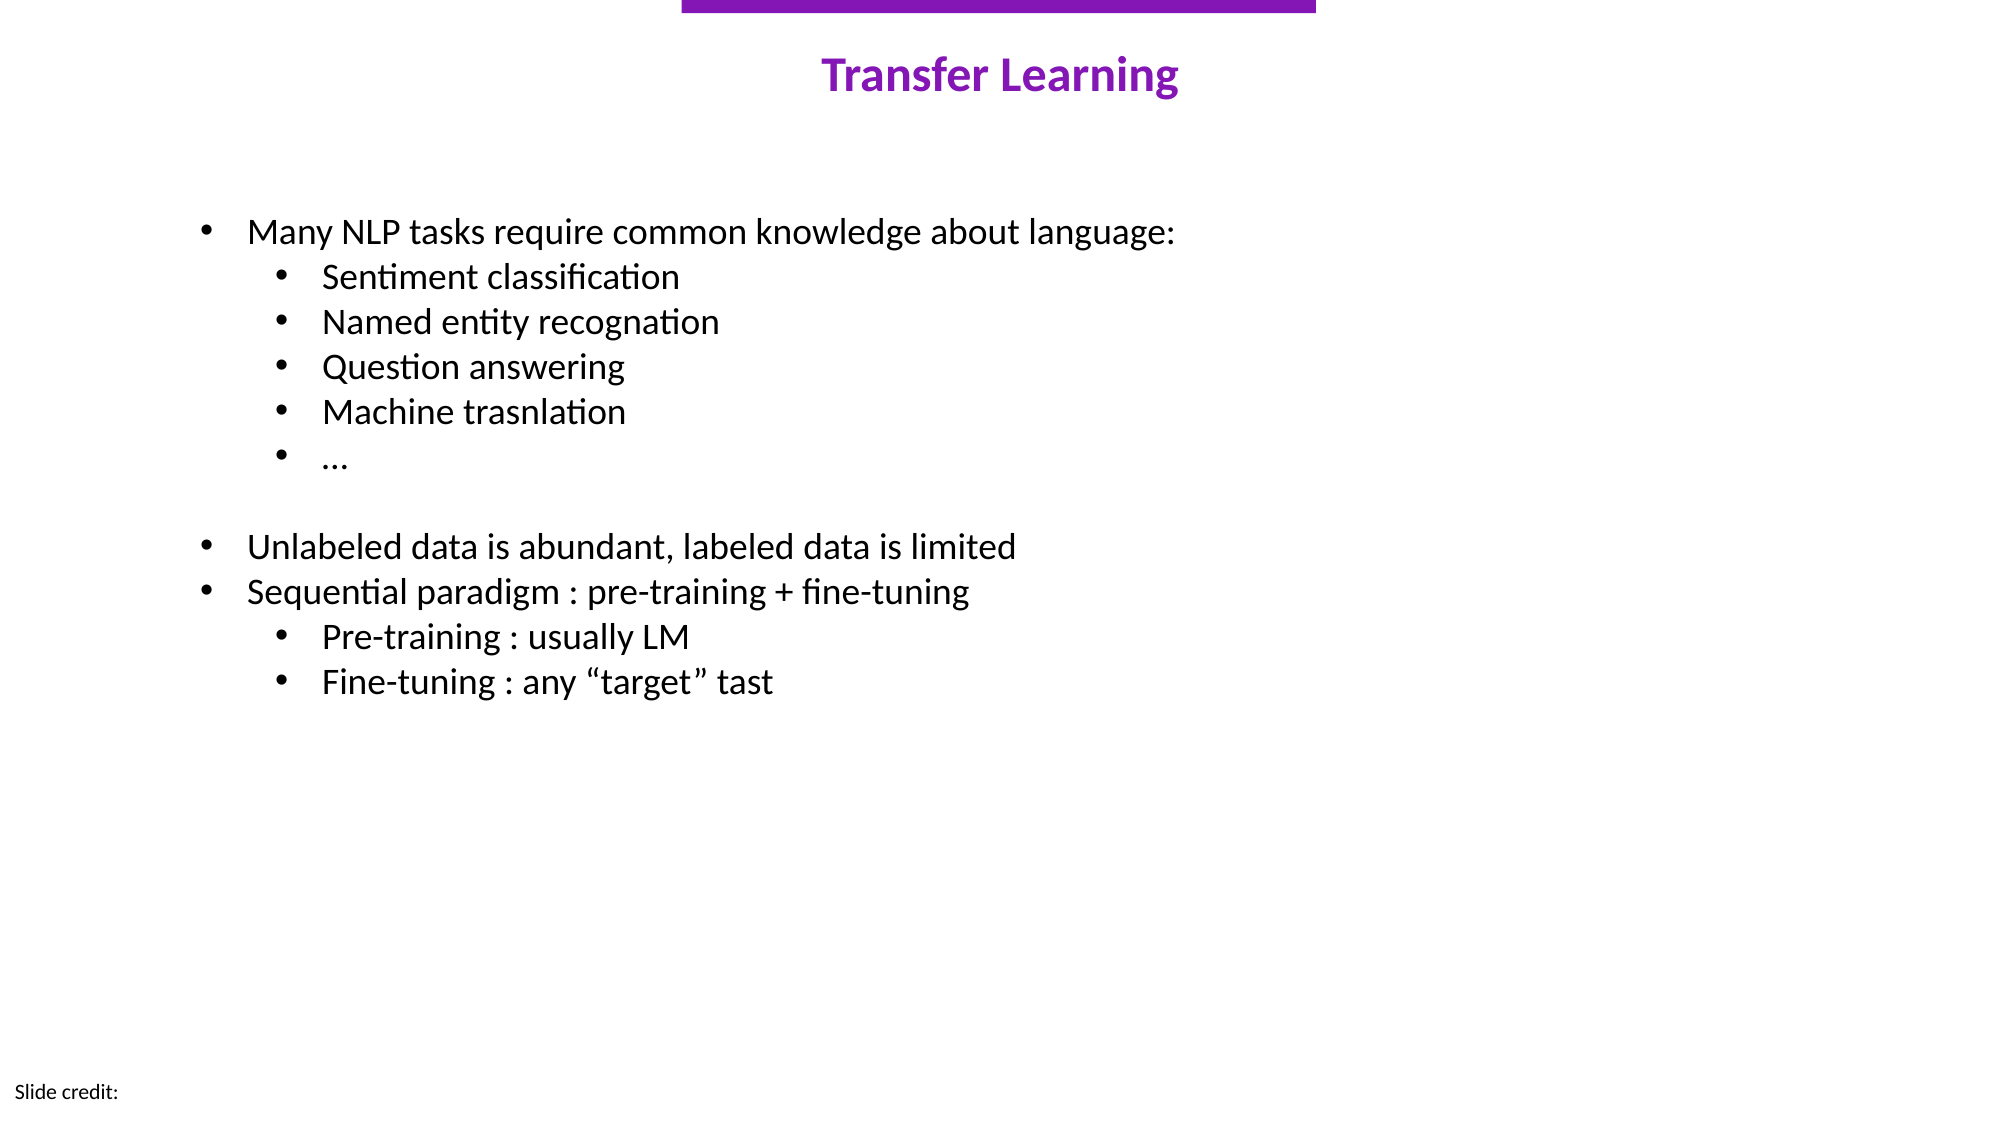

Transfer Learning
Many NLP tasks require common knowledge about language:
Sentiment classification
Named entity recognation
Question answering
Machine trasnlation
…

Unlabeled data is abundant, labeled data is limited
Sequential paradigm : pre-training + fine-tuning
Pre-training : usually LM
Fine-tuning : any “target” tast

Slide credit: